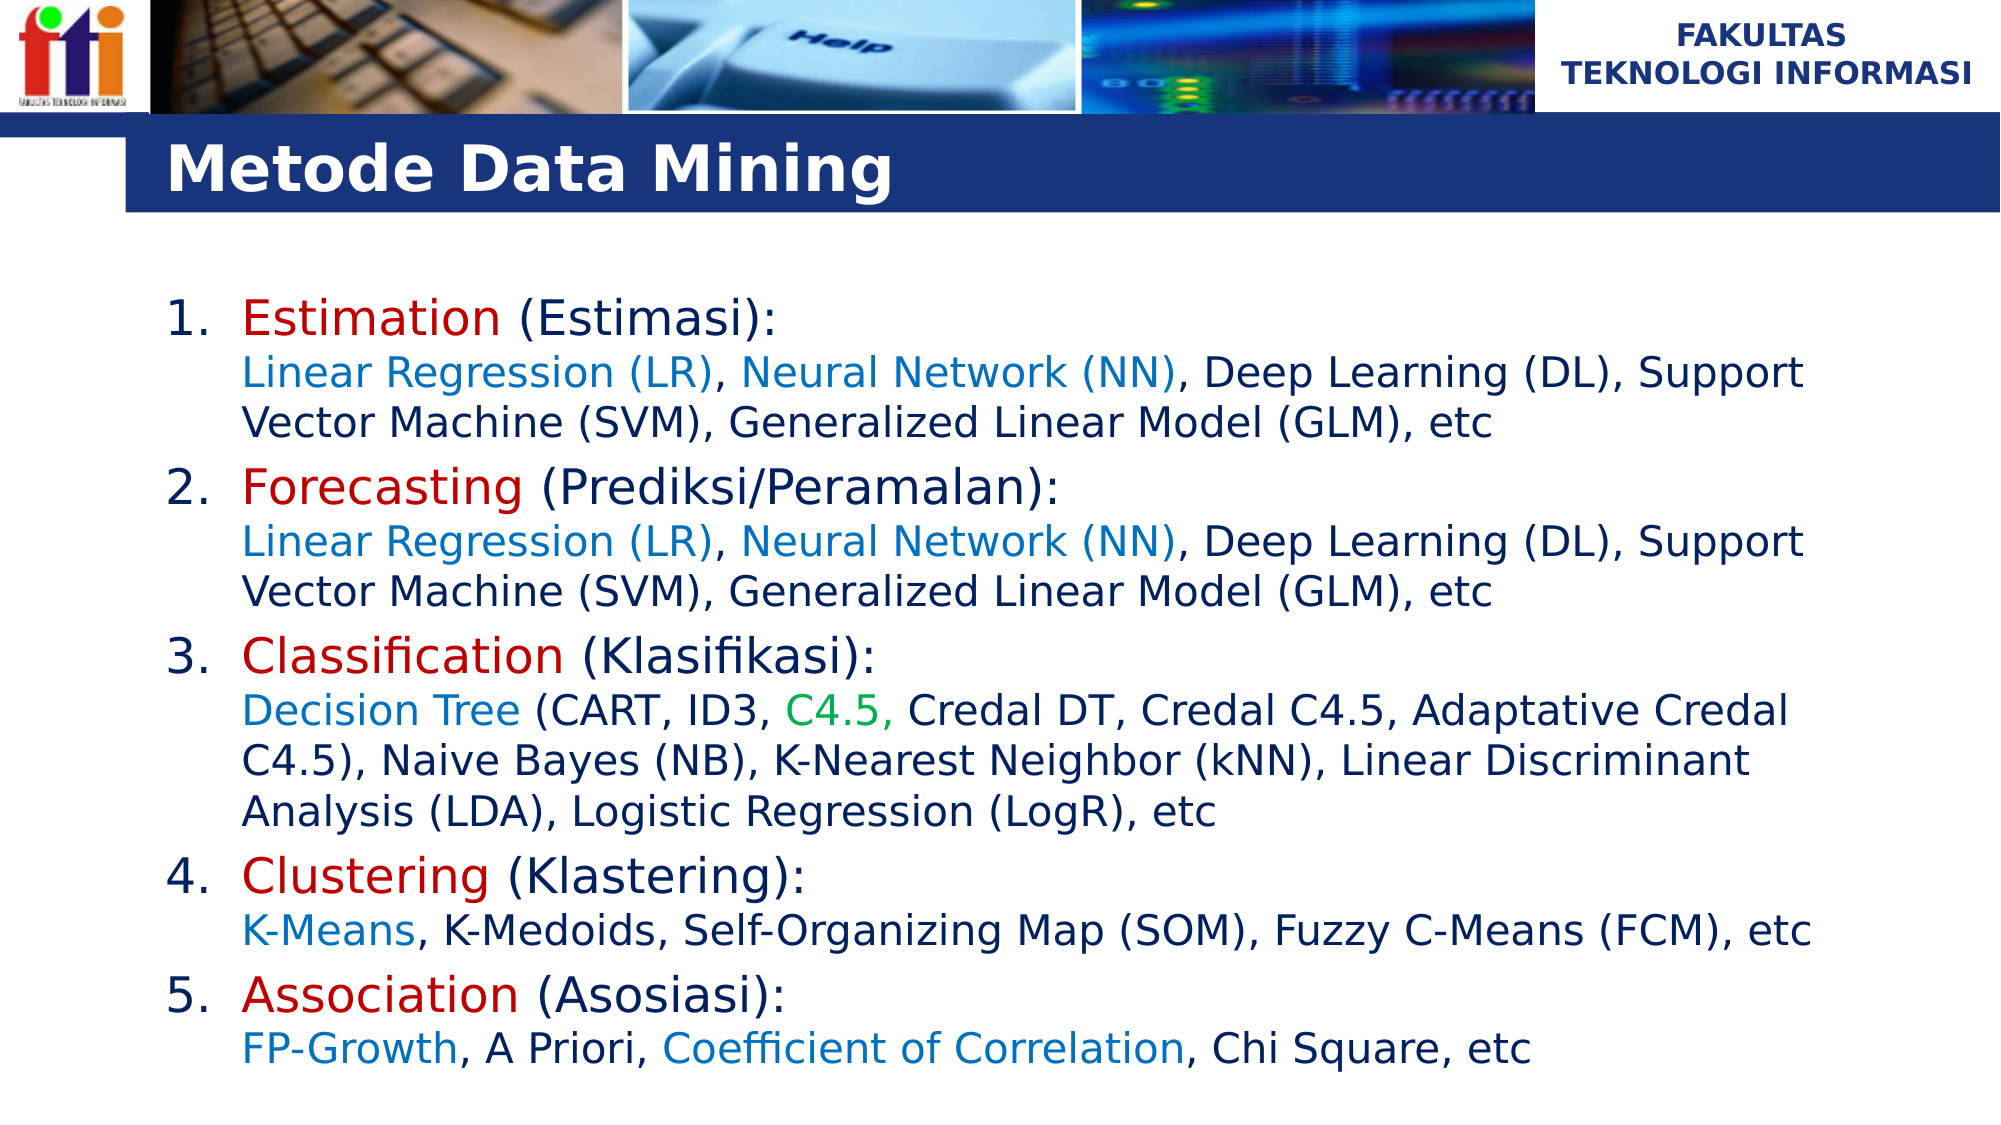

32
# Metode Data Mining
Estimation (Estimasi):
Linear Regression (LR), Neural Network (NN), Deep Learning (DL), Support Vector Machine (SVM), Generalized Linear Model (GLM), etc
Forecasting (Prediksi/Peramalan):
Linear Regression (LR), Neural Network (NN), Deep Learning (DL), Support Vector Machine (SVM), Generalized Linear Model (GLM), etc
Classification (Klasifikasi):
Decision Tree (CART, ID3, C4.5, Credal DT, Credal C4.5, Adaptative Credal C4.5), Naive Bayes (NB), K-Nearest Neighbor (kNN), Linear Discriminant Analysis (LDA), Logistic Regression (LogR), etc
Clustering (Klastering):
K-Means, K-Medoids, Self-Organizing Map (SOM), Fuzzy C-Means (FCM), etc
Association (Asosiasi):
FP-Growth, A Priori, Coefficient of Correlation, Chi Square, etc